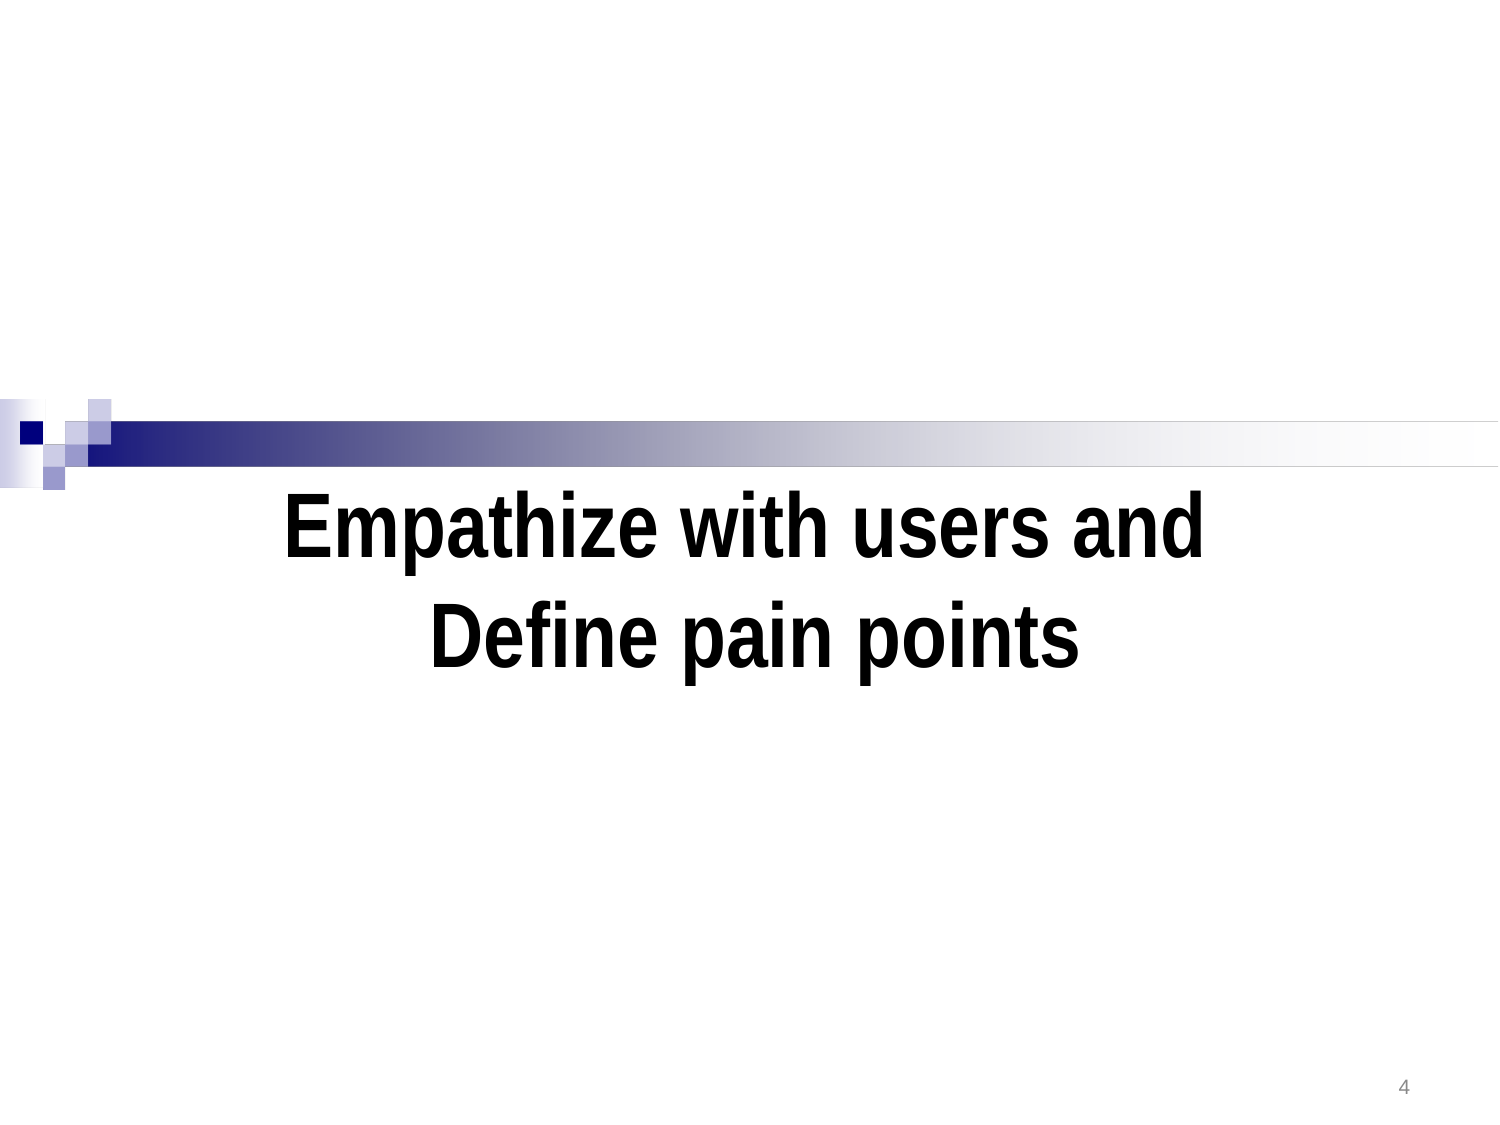

# Empathize with users and Define pain points
4